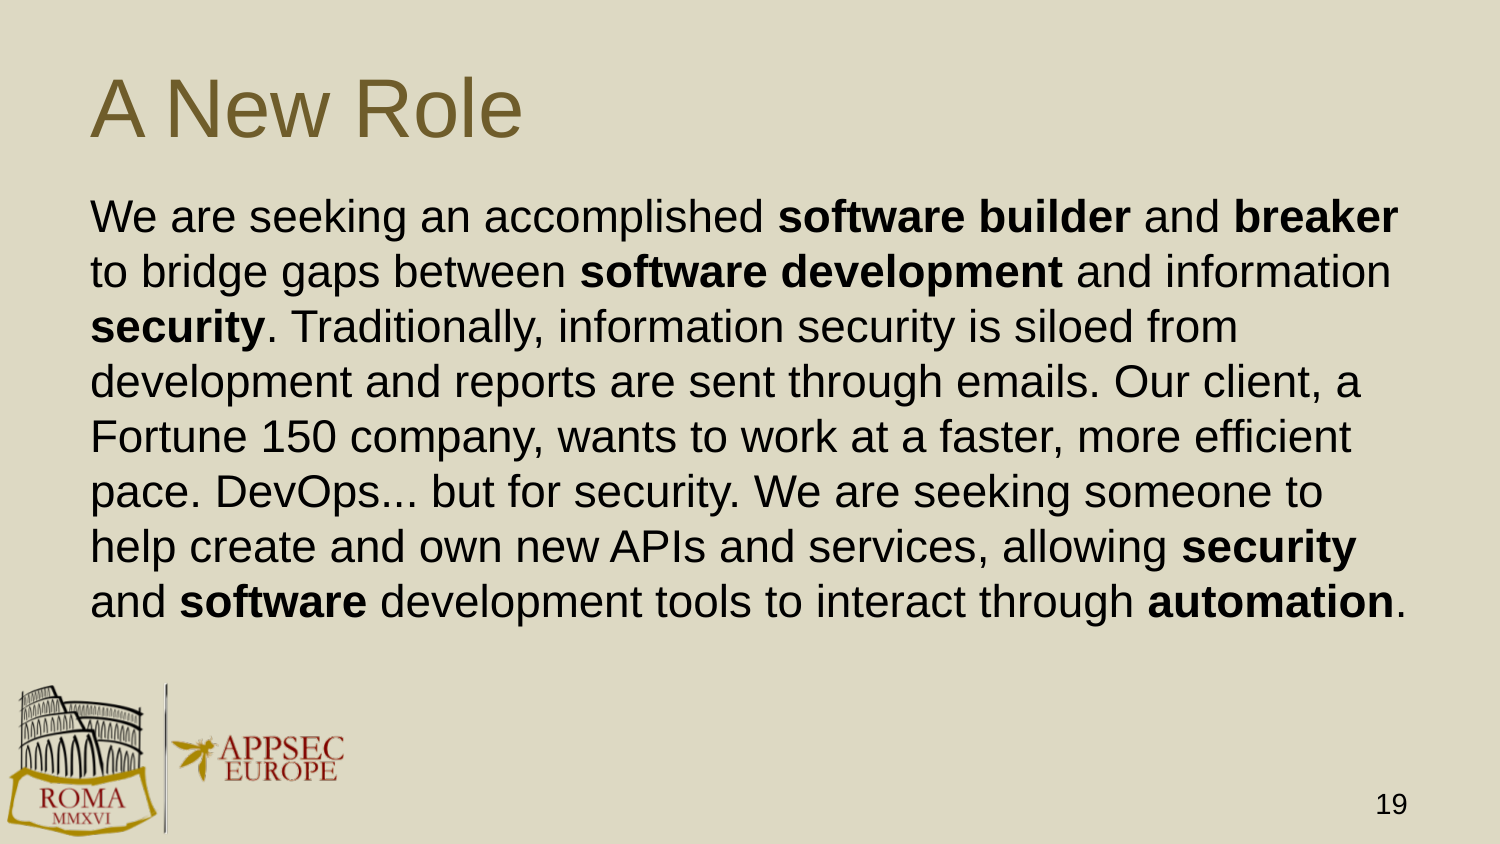

# A New Role
We are seeking an accomplished software builder and breaker to bridge gaps between software development and information security. Traditionally, information security is siloed from development and reports are sent through emails. Our client, a Fortune 150 company, wants to work at a faster, more efficient pace. DevOps... but for security. We are seeking someone to help create and own new APIs and services, allowing security and software development tools to interact through automation.
19